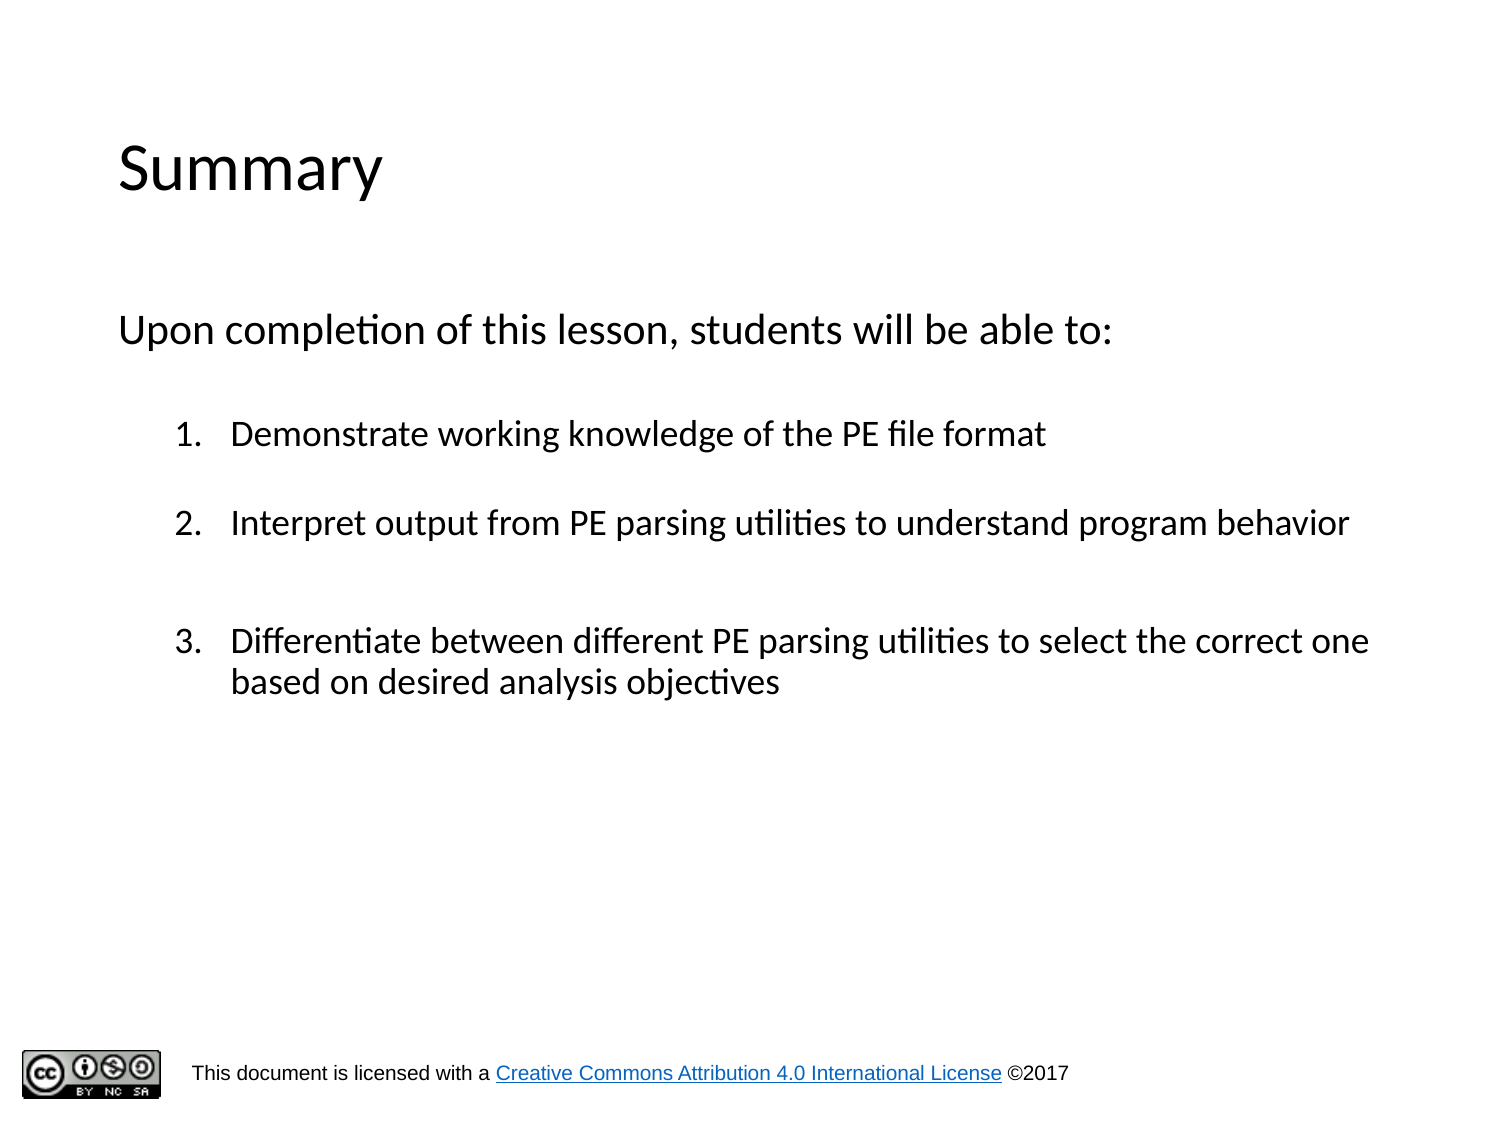

# Summary
Upon completion of this lesson, students will be able to:
Demonstrate working knowledge of the PE file format
Interpret output from PE parsing utilities to understand program behavior

Differentiate between different PE parsing utilities to select the correct one based on desired analysis objectives